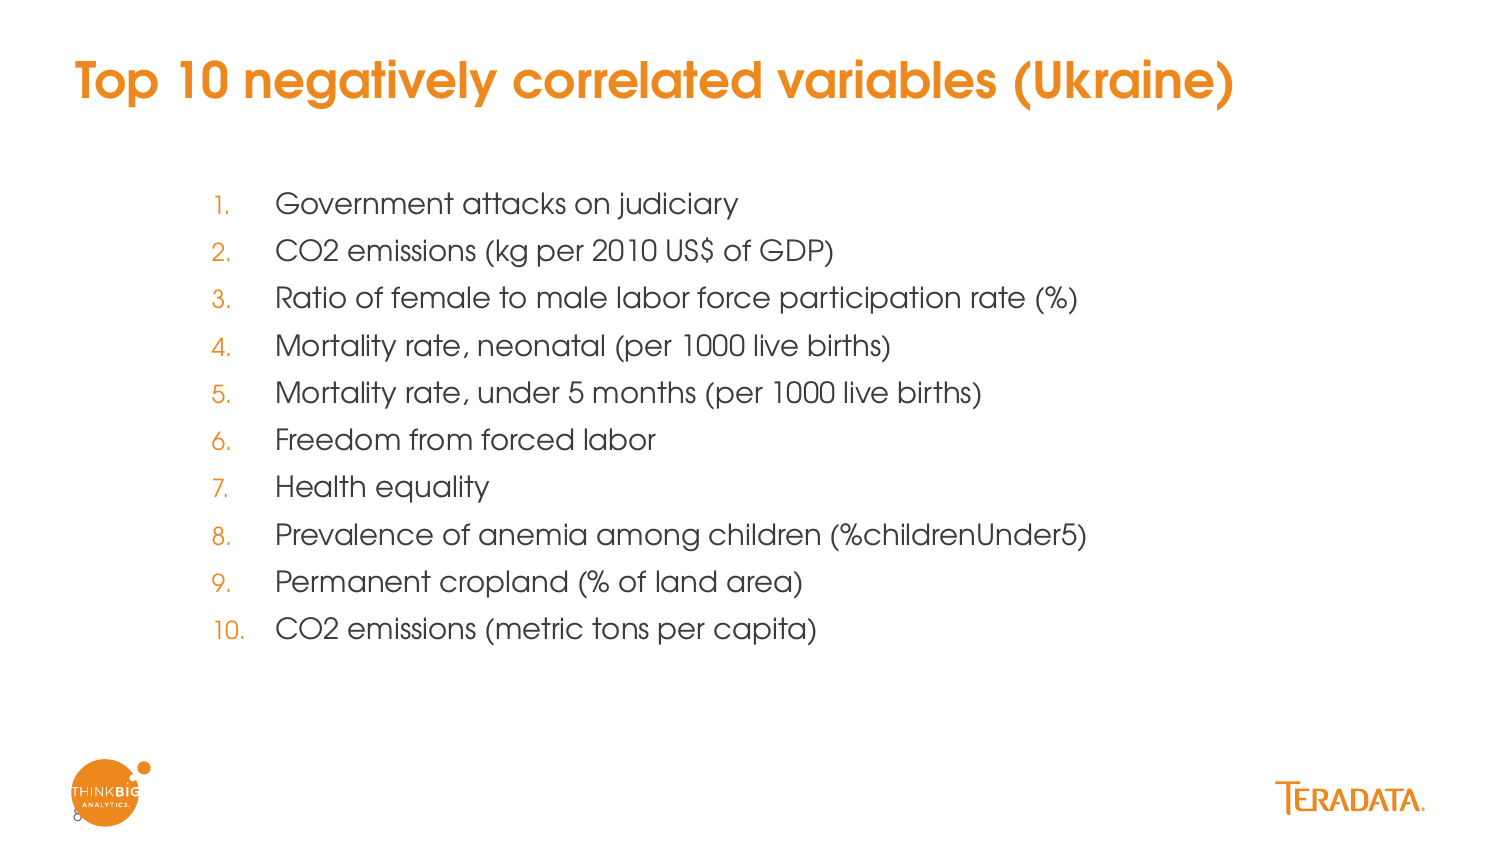

# Top 10 negatively correlated variables (Ukraine)
Government attacks on judiciary
CO2 emissions (kg per 2010 US$ of GDP)
Ratio of female to male labor force participation rate (%)
Mortality rate, neonatal (per 1000 live births)
Mortality rate, under 5 months (per 1000 live births)
Freedom from forced labor
Health equality
Prevalence of anemia among children (%childrenUnder5)
Permanent cropland (% of land area)
CO2 emissions (metric tons per capita)